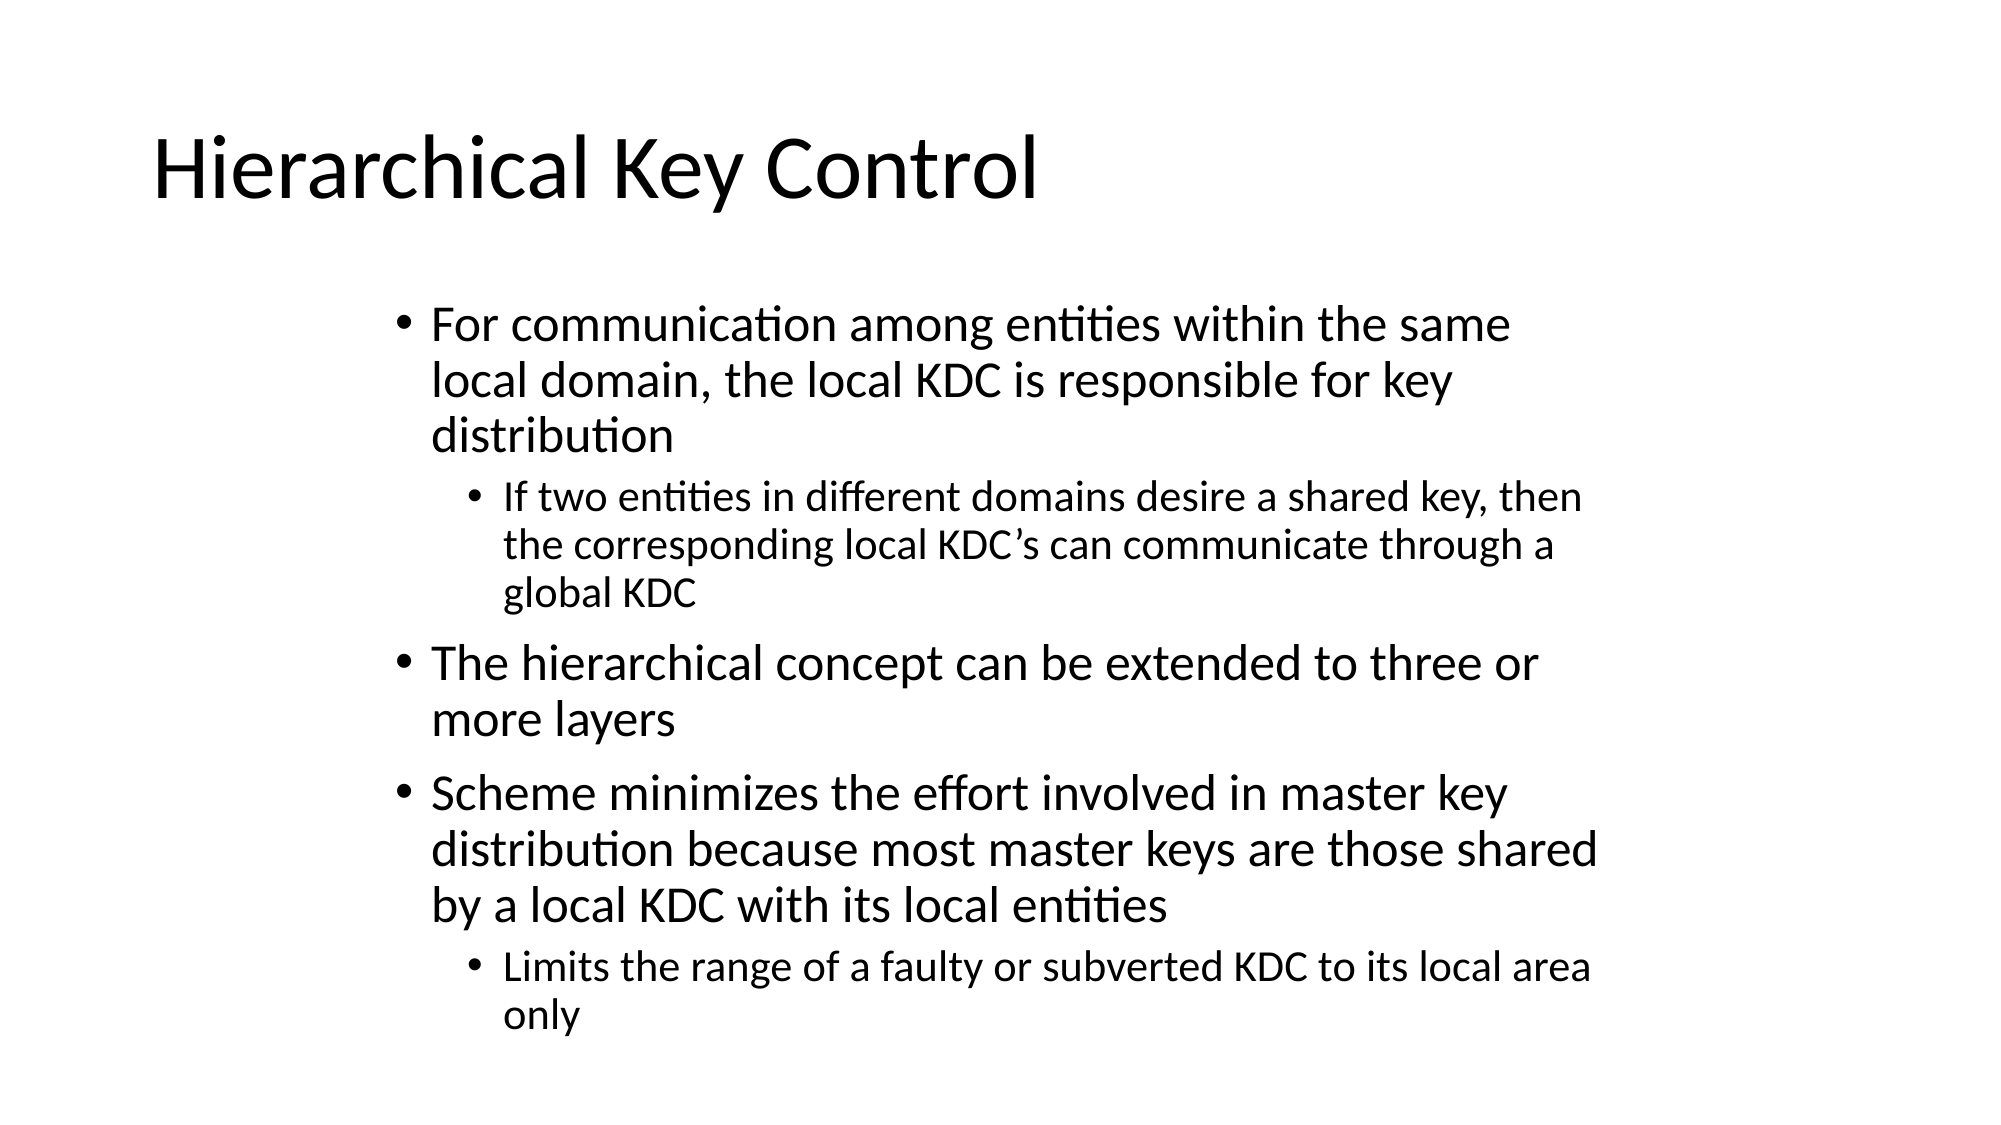

# Hierarchical Key Control
For communication among entities within the same local domain, the local KDC is responsible for key distribution
If two entities in different domains desire a shared key, then the corresponding local KDC’s can communicate through a global KDC
The hierarchical concept can be extended to three or more layers
Scheme minimizes the effort involved in master key distribution because most master keys are those shared by a local KDC with its local entities
Limits the range of a faulty or subverted KDC to its local area only